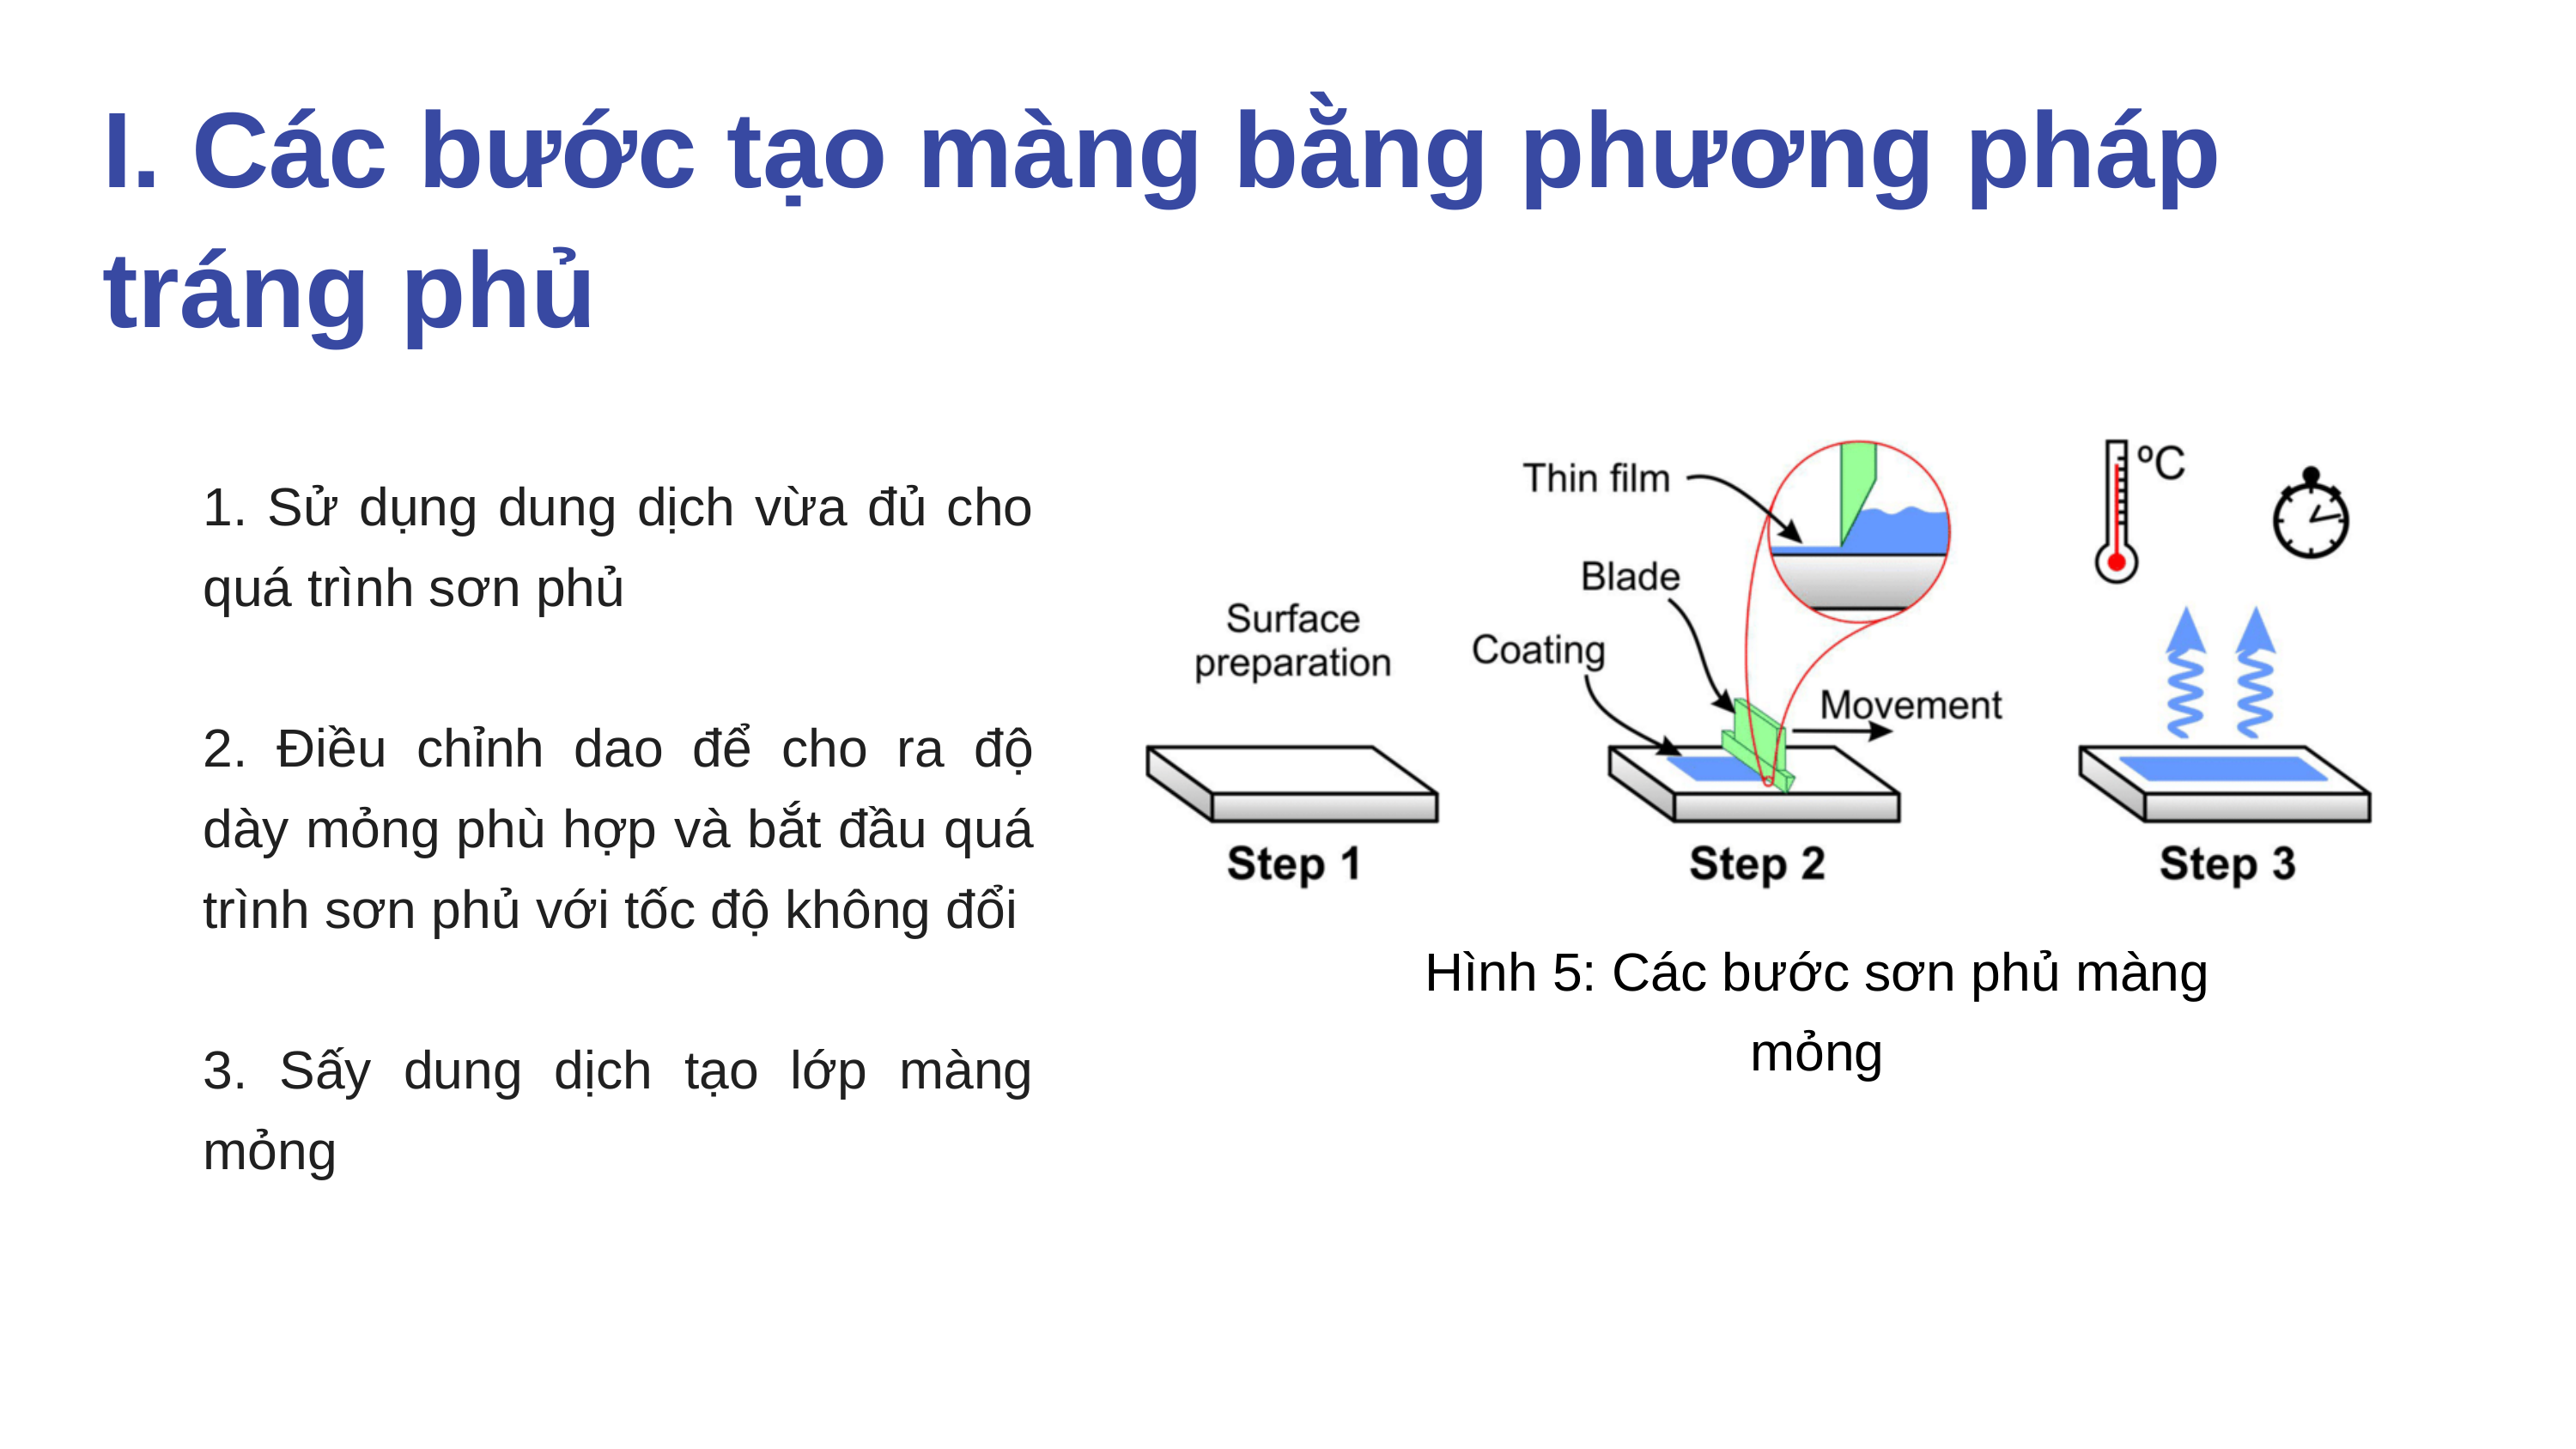

I. Các bước tạo màng bằng phương pháp tráng phủ

1. Sử dụng dung dịch vừa đủ cho quá trình sơn phủ

2. Điều chỉnh dao để cho ra độ dày mỏng phù hợp và bắt đầu quá trình sơn phủ với tốc độ không đổi

3. Sấy dung dịch tạo lớp màng mỏng
Hình 5: Các bước sơn phủ màng mỏng